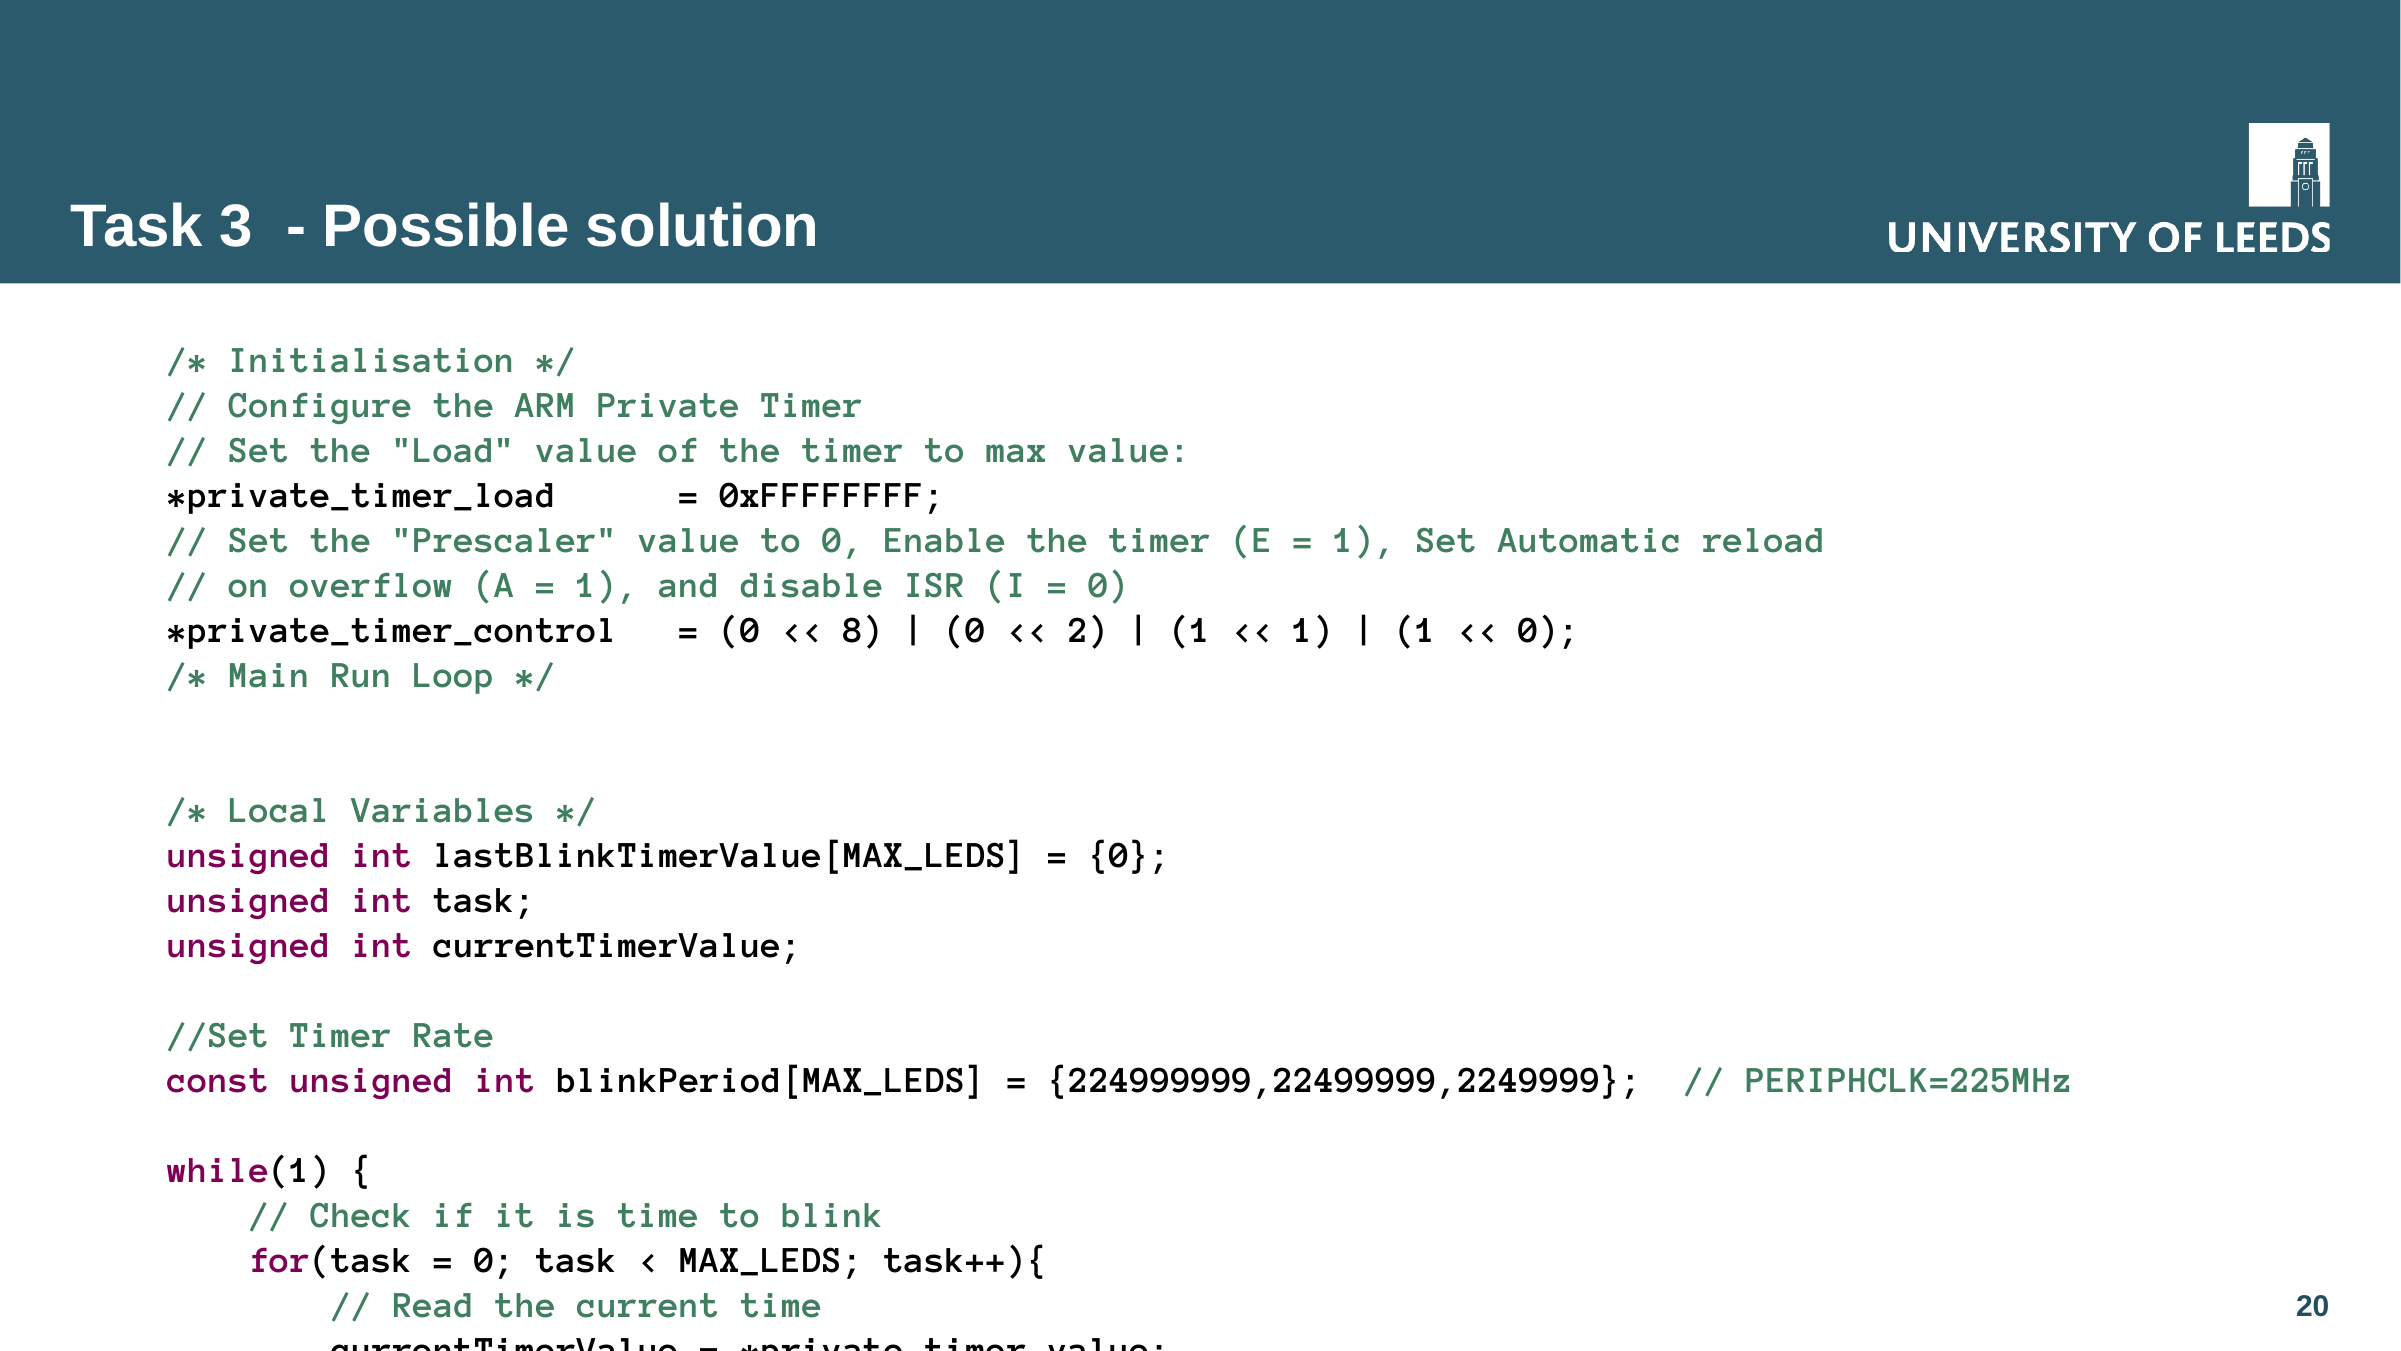

# Task 3  - Possible solution
    /* Initialisation */
    // Configure the ARM Private Timer
    // Set the "Load" value of the timer to max value:
    *private_timer_load      = 0xFFFFFFFF;
    // Set the "Prescaler" value to 0, Enable the timer (E = 1), Set Automatic reload
    // on overflow (A = 1), and disable ISR (I = 0)
    *private_timer_control   = (0 << 8) | (0 << 2) | (1 << 1) | (1 << 0);
    /* Main Run Loop */

    /* Local Variables */
    unsigned int lastBlinkTimerValue[MAX_LEDS] = {0};
    unsigned int task;
    unsigned int currentTimerValue;

    //Set Timer Rate
    const unsigned int blinkPeriod[MAX_LEDS] = {224999999,22499999,2249999};  // PERIPHCLK=225MHz

    while(1) {
        // Check if it is time to blink
        for(task = 0; task < MAX_LEDS; task++){
            // Read the current time
            currentTimerValue = *private_timer_value;

            if ((lastBlinkTimerValue[task] - currentTimerValue) >= blinkPeriod[task]) {
                //Invert the required LED
                *LEDR_ptr = (*LEDR_ptr ^ (1 << task));

                //Update the last blink timer values
                lastBlinkTimerValue[task] = lastBlinkTimerValue[task] - blinkPeriod[task];
            }
        }

        if (*private_timer_interrupt & 0x1) {
            // If the timer interrupt flag is set, clear the flag
            *private_timer_interrupt = 0x1;
        }

        // Finally, reset the watchdog timer.
        HPS_ResetWatchdog();
    }
}